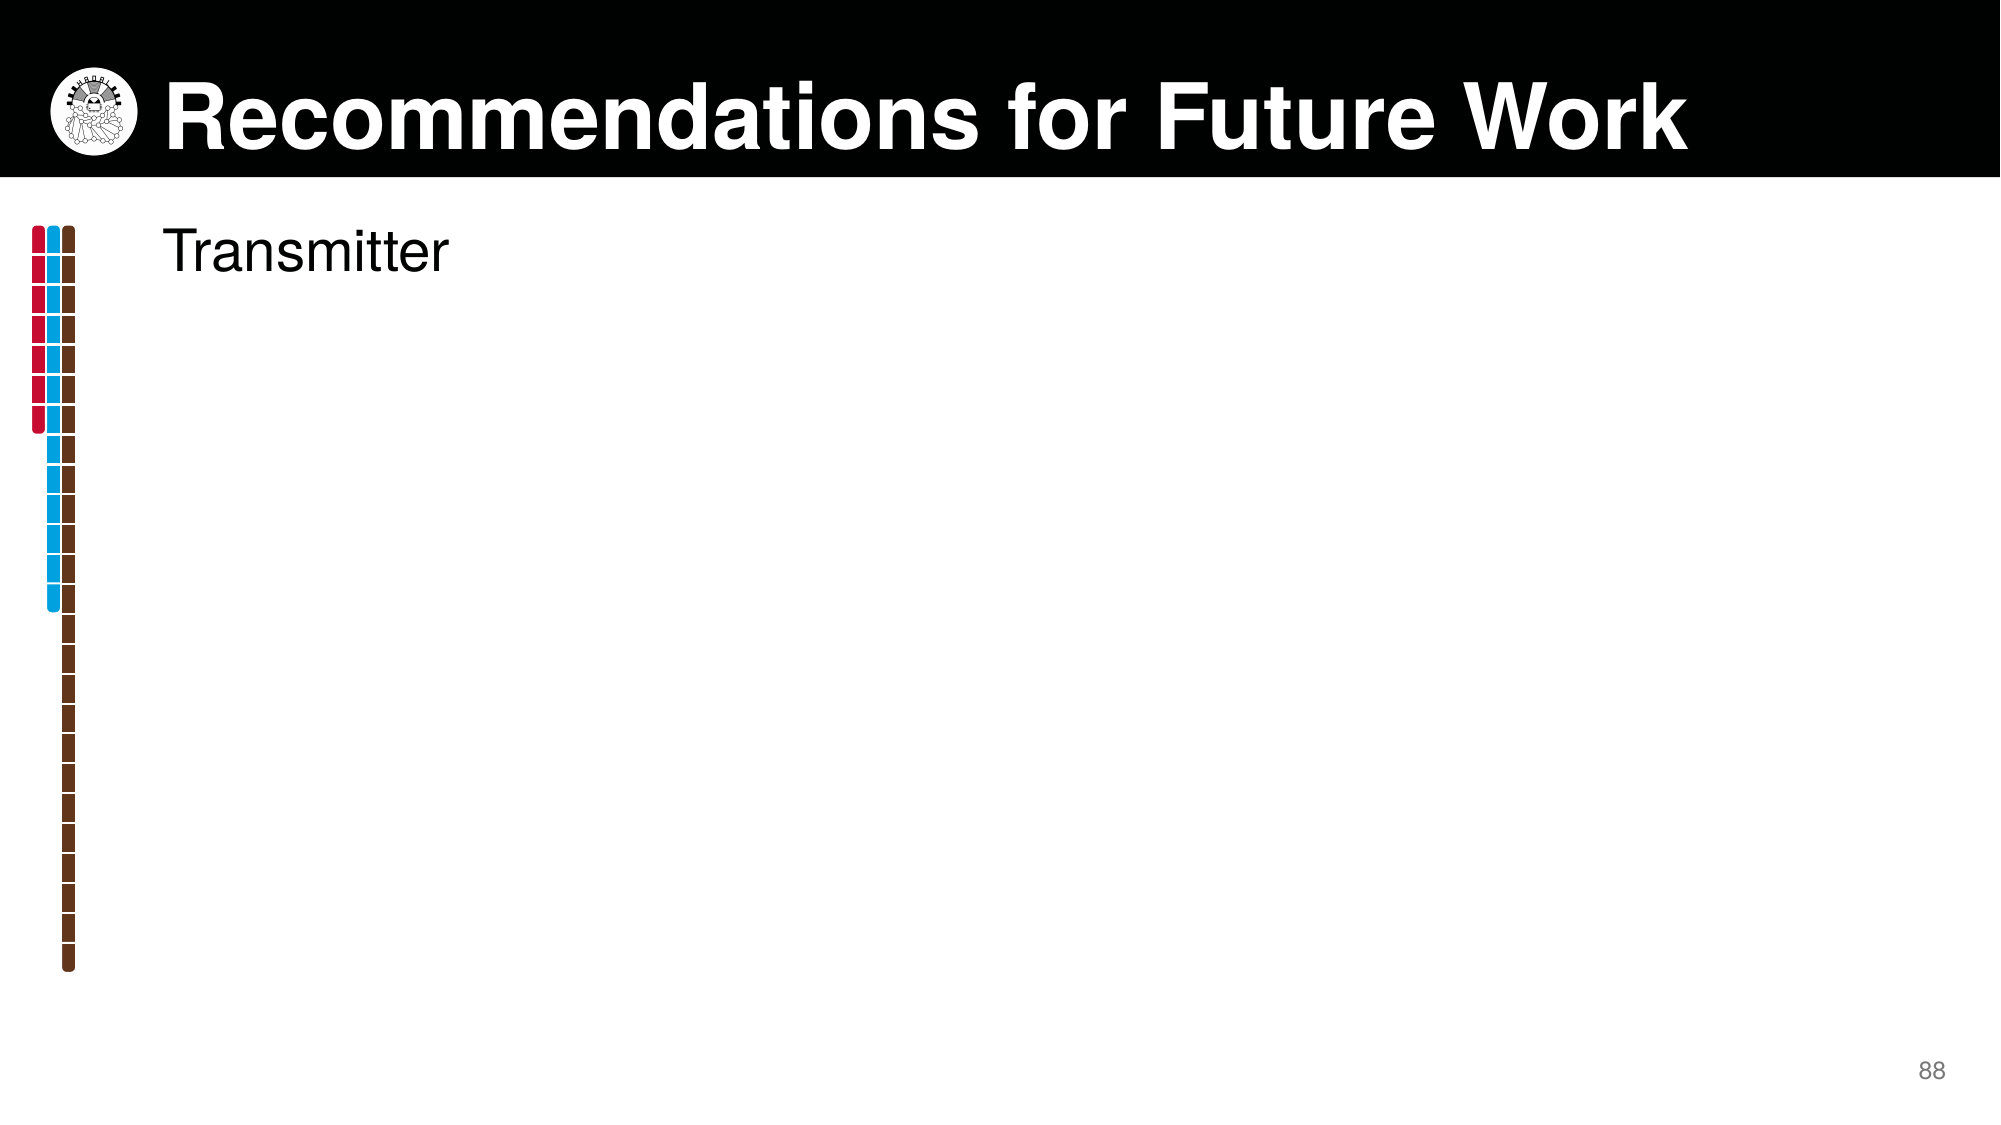

# Recommendations for Future Work
Transmitter

88